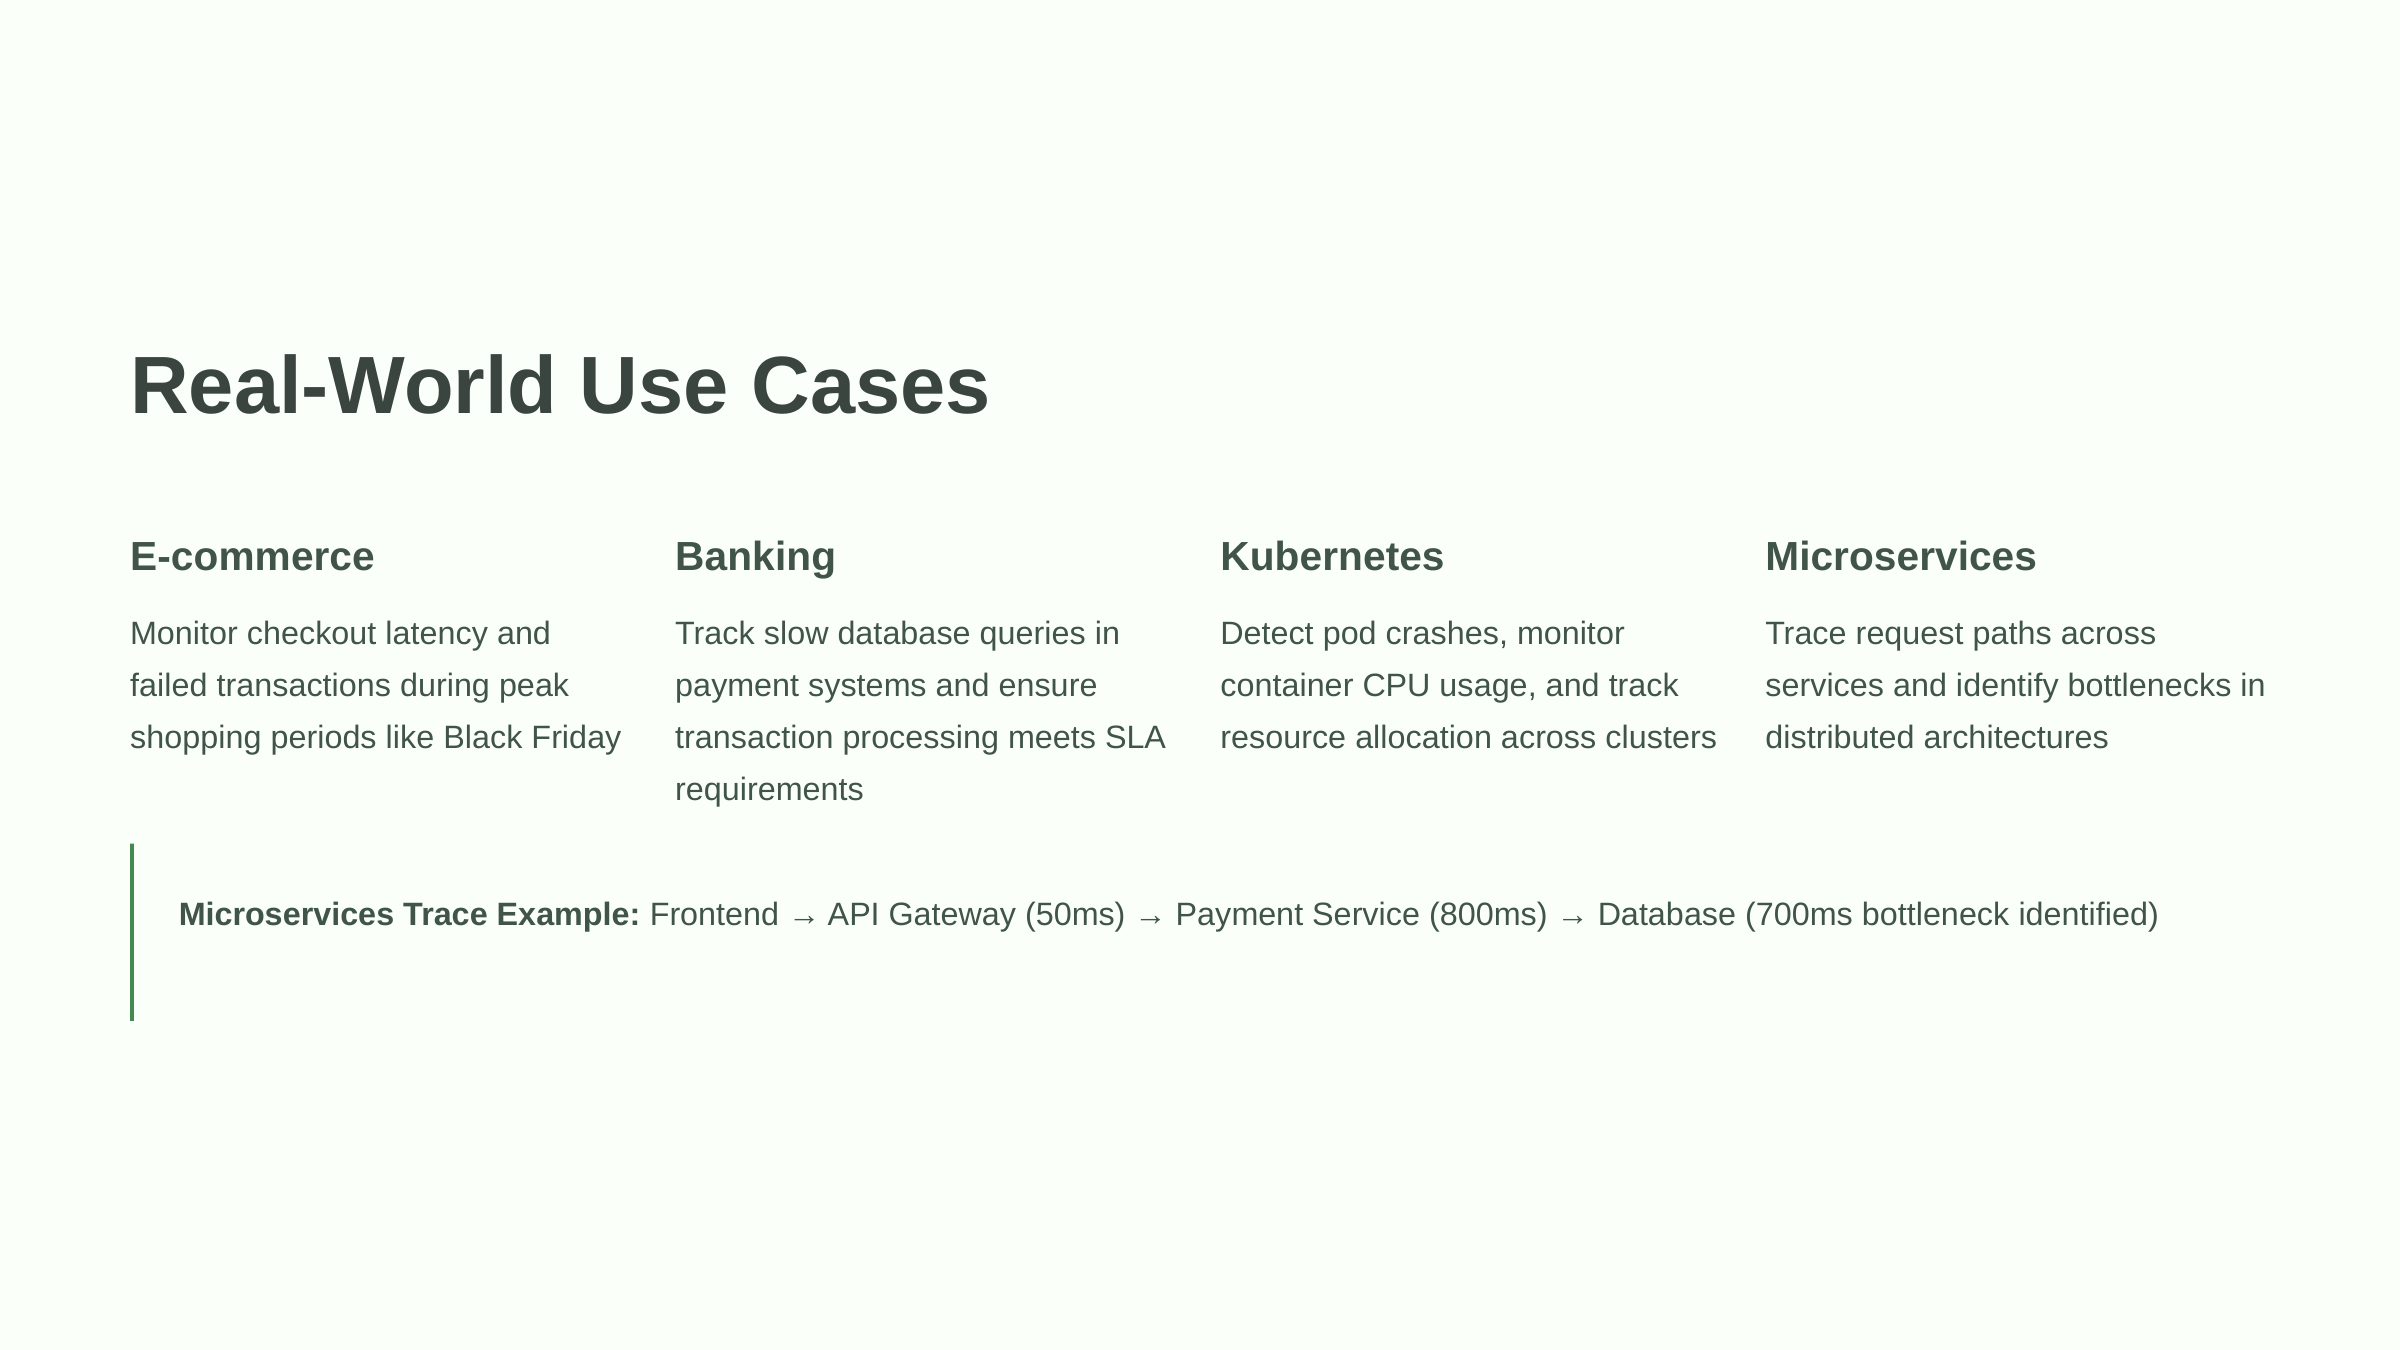

Real-World Use Cases
E-commerce
Banking
Kubernetes
Microservices
Monitor checkout latency and failed transactions during peak shopping periods like Black Friday
Track slow database queries in payment systems and ensure transaction processing meets SLA requirements
Detect pod crashes, monitor container CPU usage, and track resource allocation across clusters
Trace request paths across services and identify bottlenecks in distributed architectures

Microservices Trace Example: Frontend → API Gateway (50ms) → Payment Service (800ms) → Database (700ms bottleneck identified)